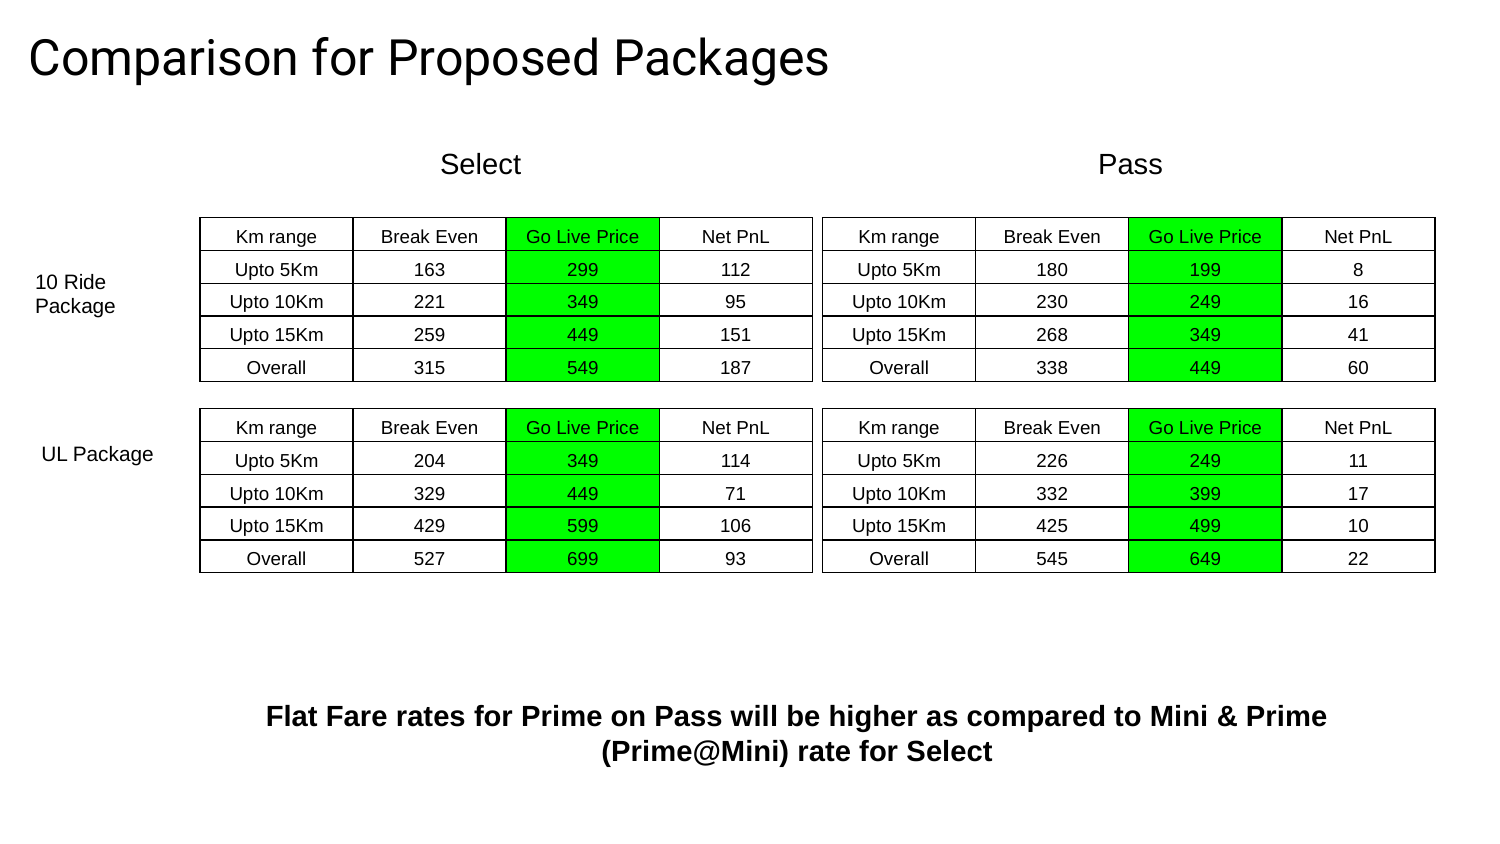

# Comparison for Proposed Packages
Select
Pass
| Km range | Break Even | Go Live Price | Net PnL |
| --- | --- | --- | --- |
| Upto 5Km | 163 | 299 | 112 |
| Upto 10Km | 221 | 349 | 95 |
| Upto 15Km | 259 | 449 | 151 |
| Overall | 315 | 549 | 187 |
| Km range | Break Even | Go Live Price | Net PnL |
| --- | --- | --- | --- |
| Upto 5Km | 180 | 199 | 8 |
| Upto 10Km | 230 | 249 | 16 |
| Upto 15Km | 268 | 349 | 41 |
| Overall | 338 | 449 | 60 |
10 Ride Package
| Km range | Break Even | Go Live Price | Net PnL |
| --- | --- | --- | --- |
| Upto 5Km | 204 | 349 | 114 |
| Upto 10Km | 329 | 449 | 71 |
| Upto 15Km | 429 | 599 | 106 |
| Overall | 527 | 699 | 93 |
| Km range | Break Even | Go Live Price | Net PnL |
| --- | --- | --- | --- |
| Upto 5Km | 226 | 249 | 11 |
| Upto 10Km | 332 | 399 | 17 |
| Upto 15Km | 425 | 499 | 10 |
| Overall | 545 | 649 | 22 |
UL Package
Flat Fare rates for Prime on Pass will be higher as compared to Mini & Prime (Prime@Mini) rate for Select